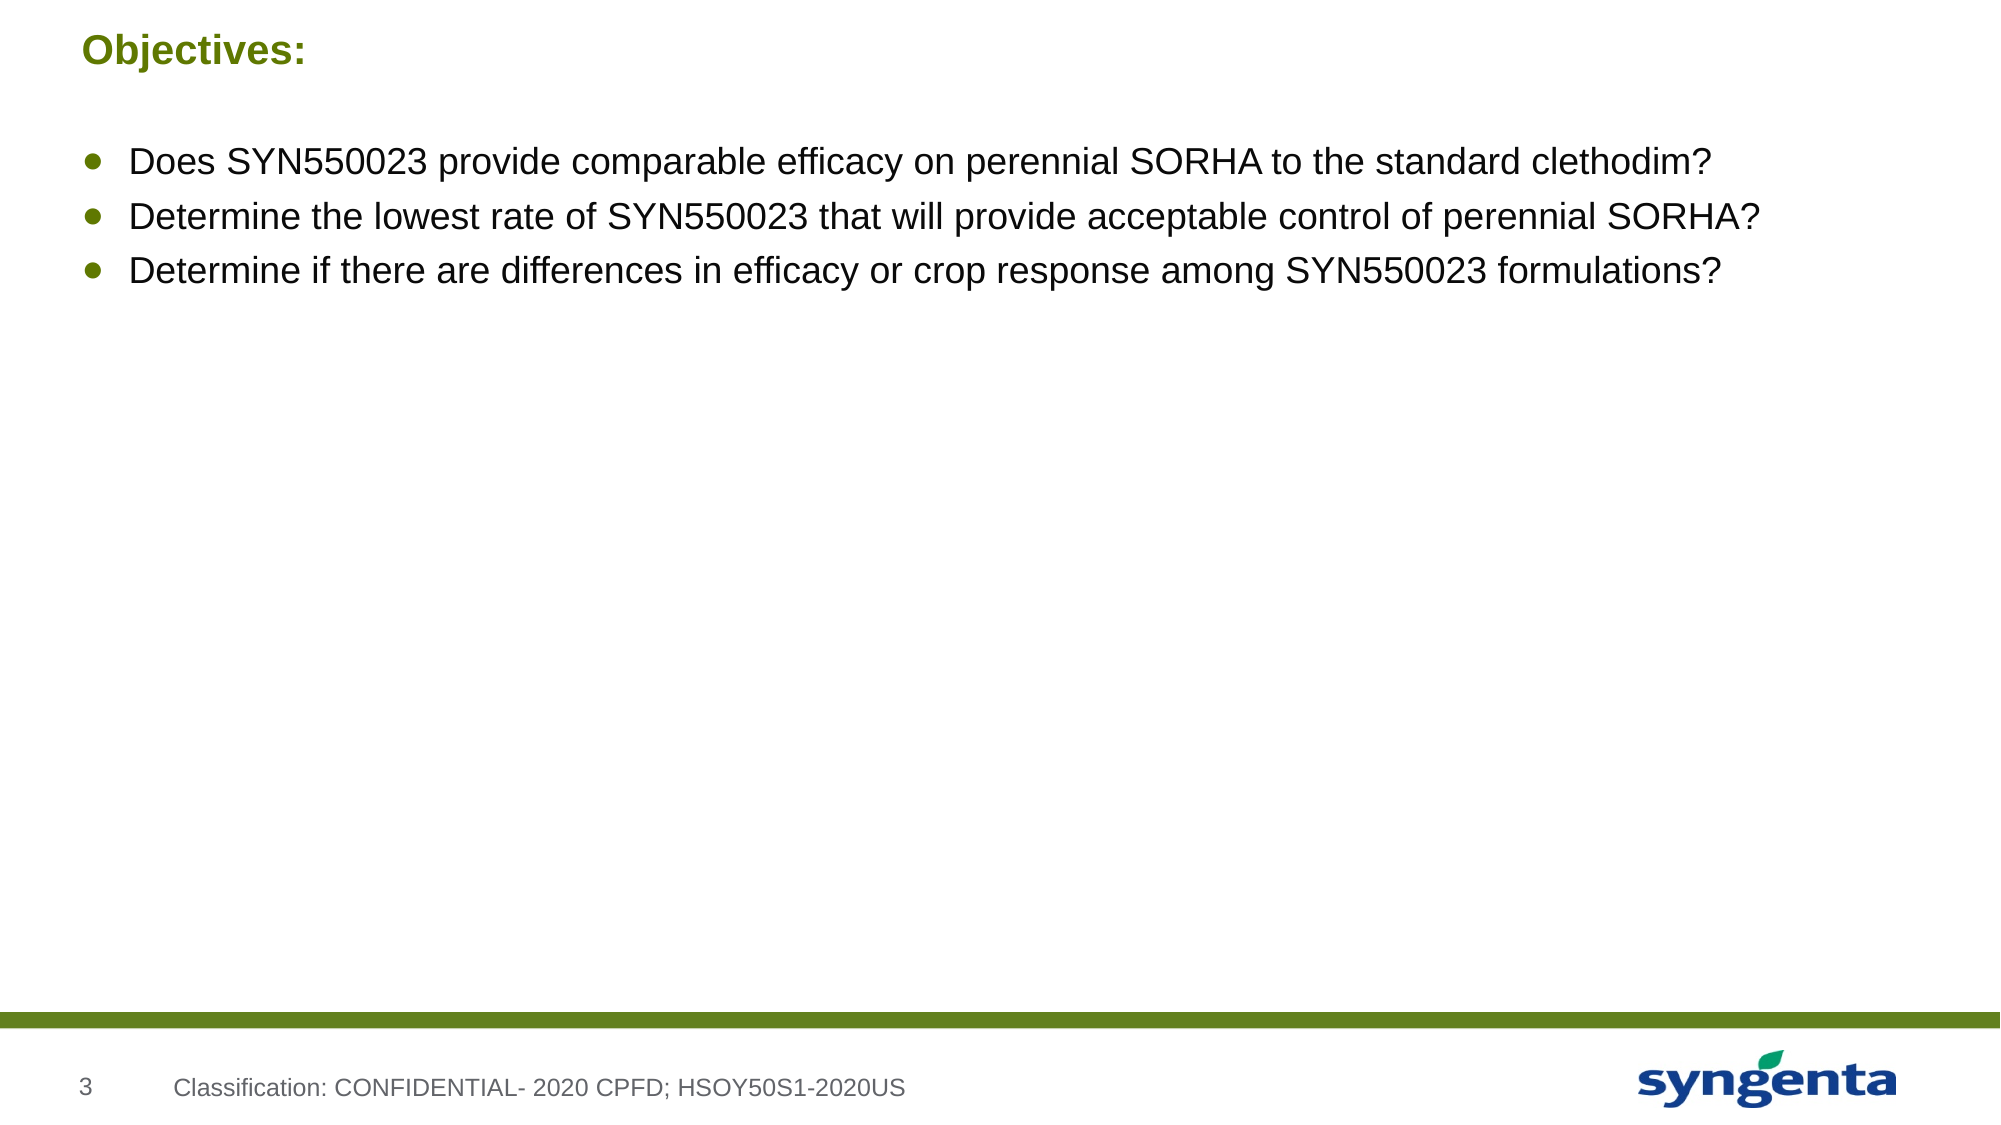

# Objectives:
Does SYN550023 provide comparable efficacy on perennial SORHA to the standard clethodim?
Determine the lowest rate of SYN550023 that will provide acceptable control of perennial SORHA?
Determine if there are differences in efficacy or crop response among SYN550023 formulations?
Classification: CONFIDENTIAL- 2020 CPFD; HSOY50S1-2020US